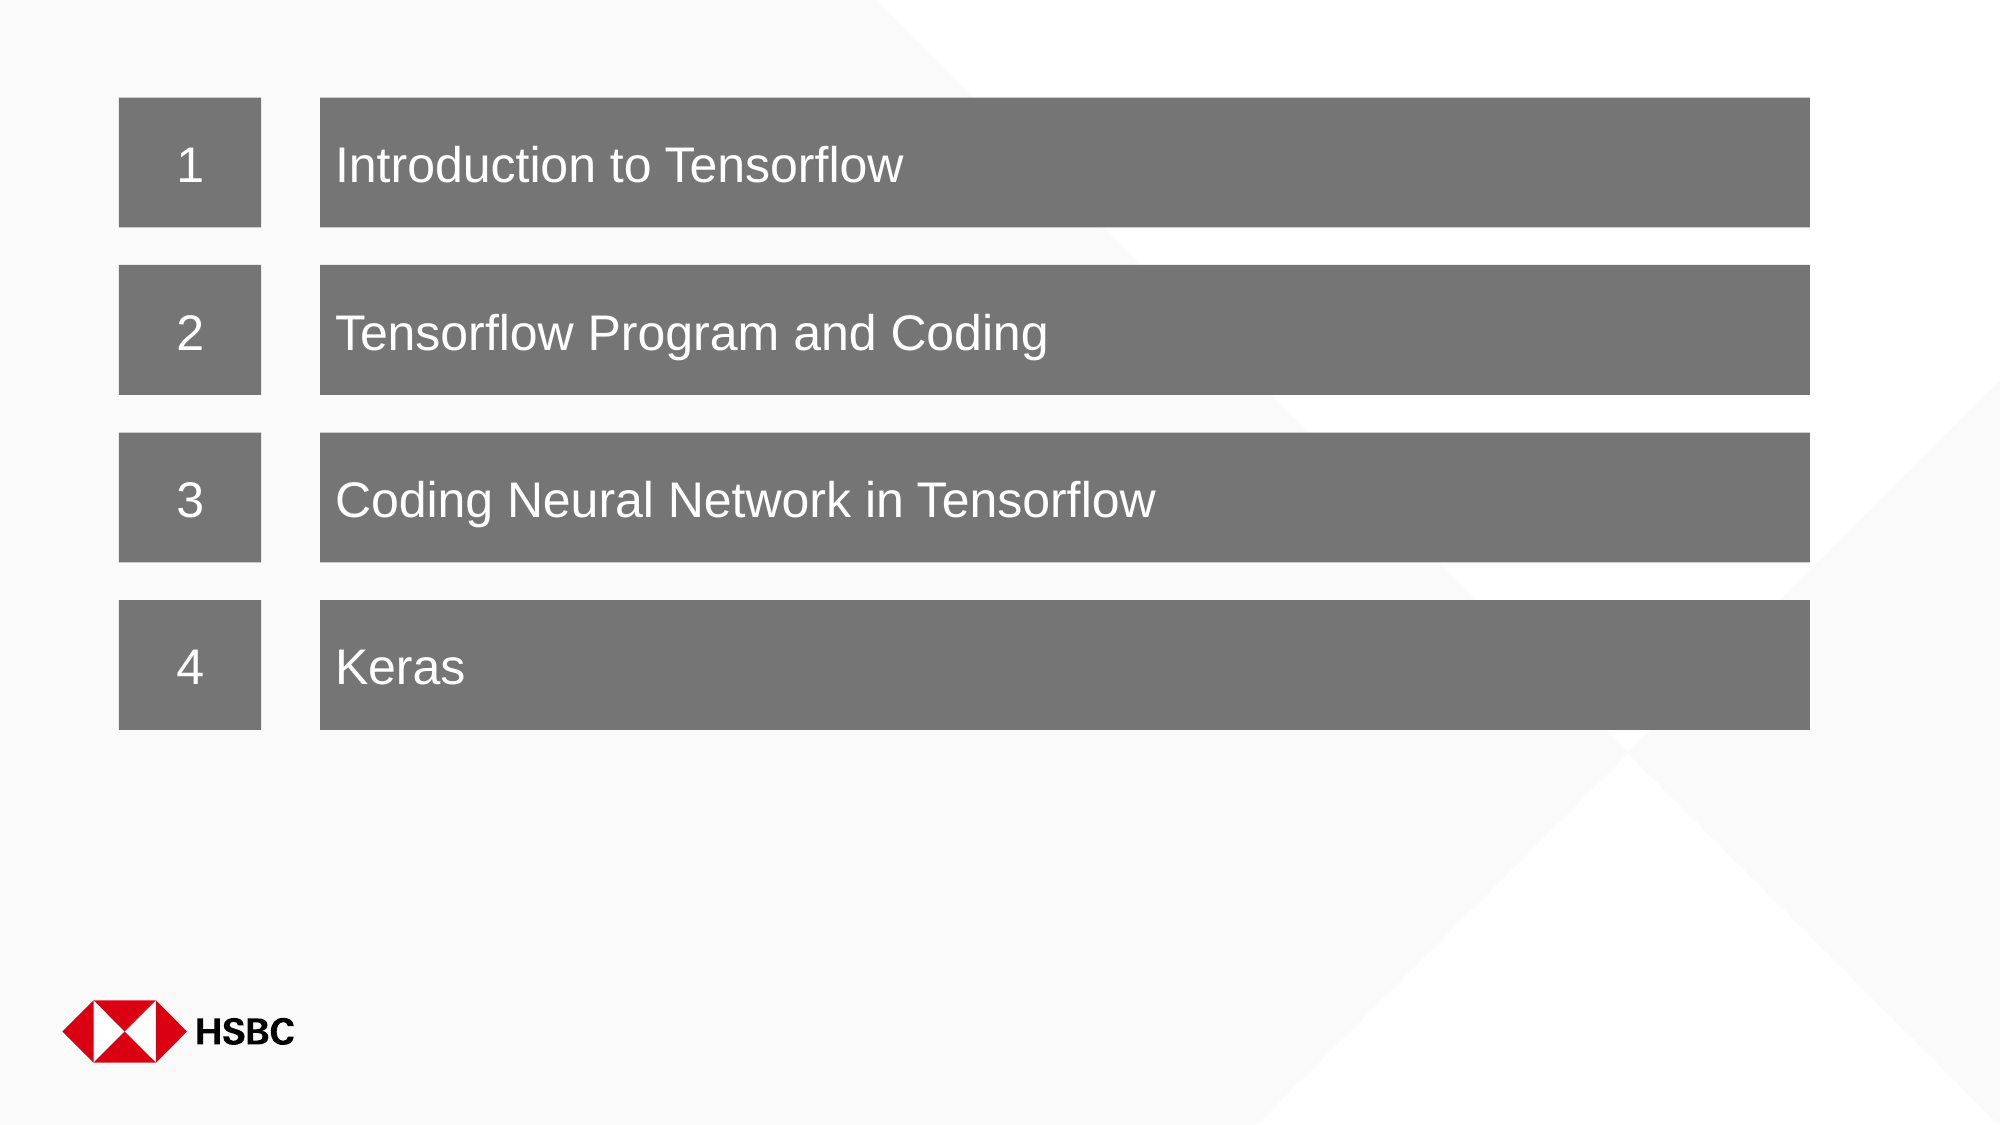

1
Introduction to Tensorflow
2
Tensorflow Program and Coding
3
Coding Neural Network in Tensorflow
4
Keras